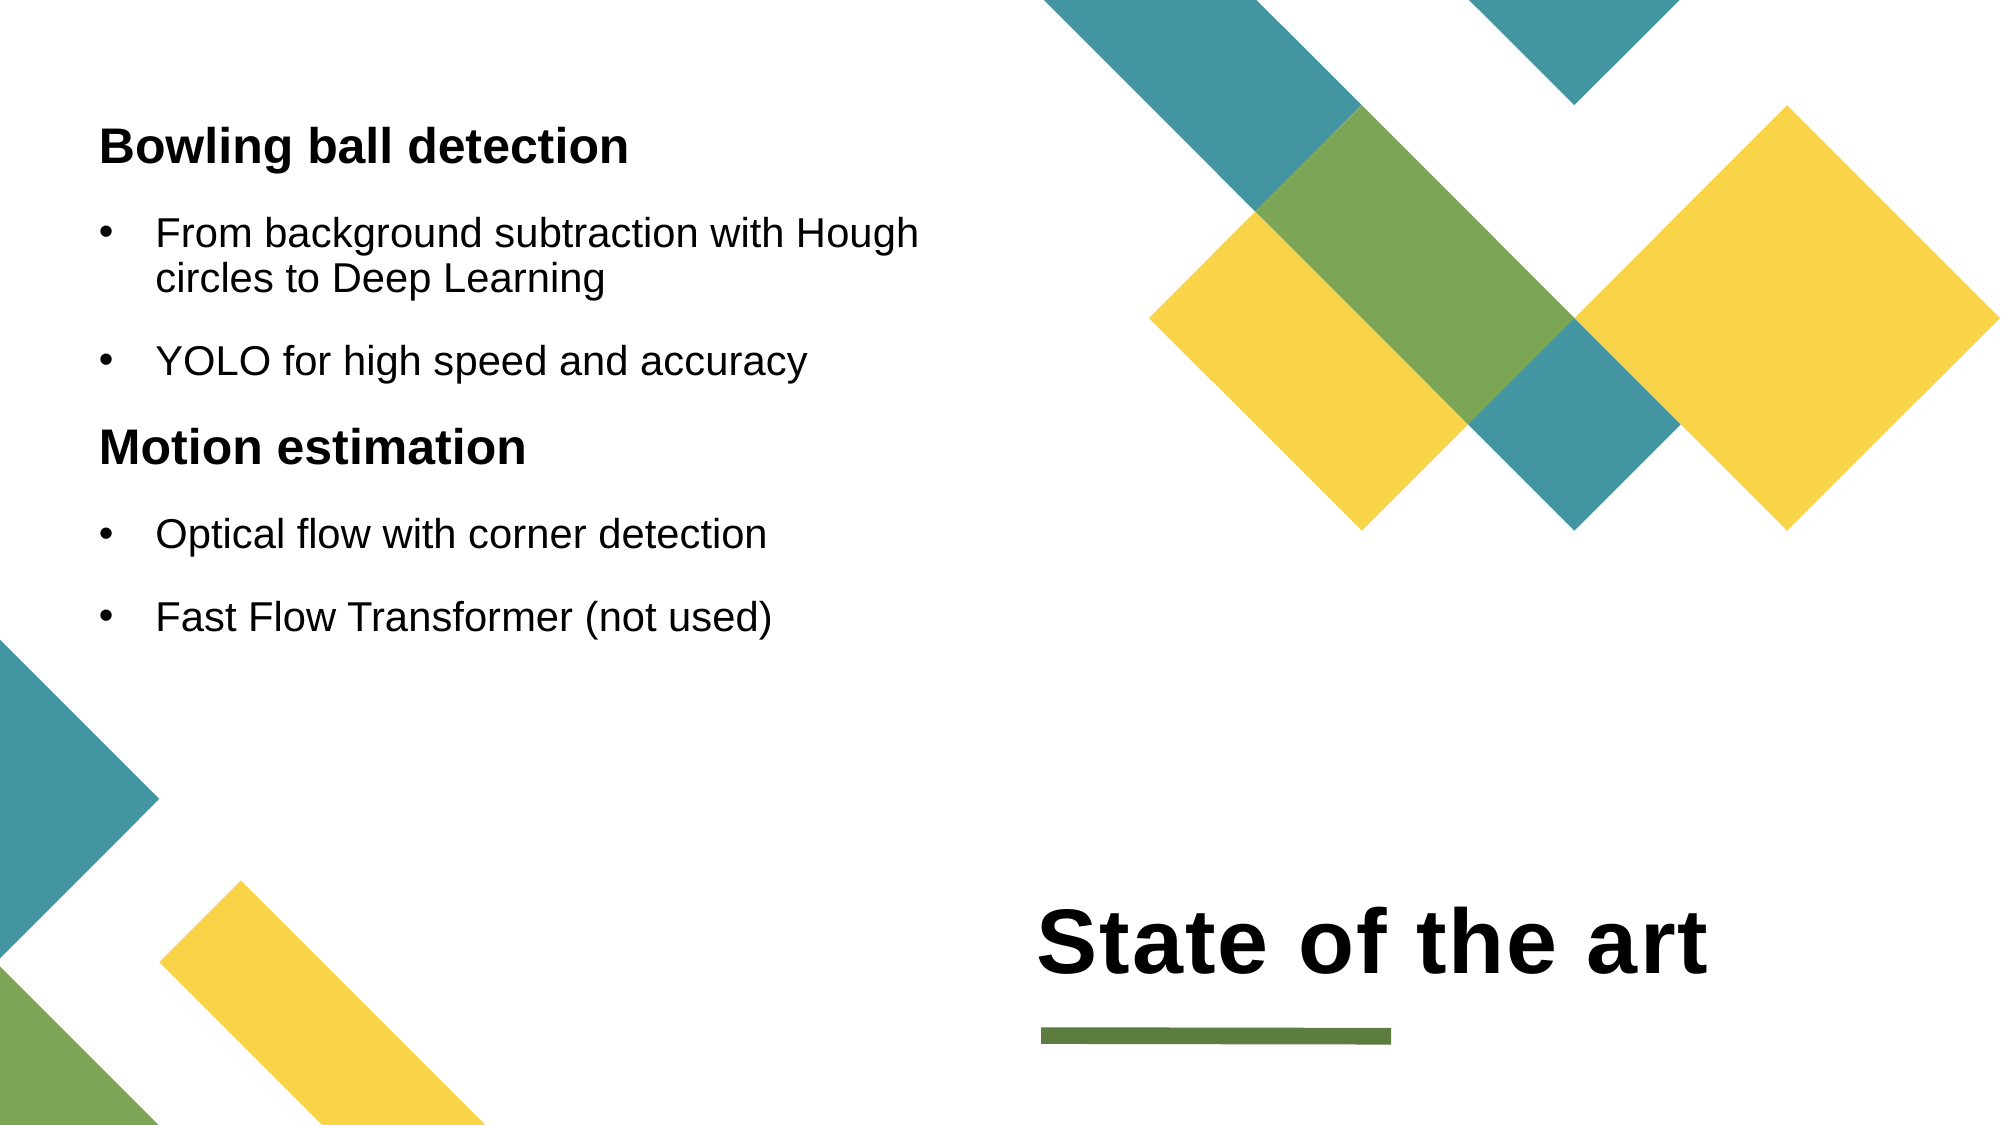

Bowling ball detection
From background subtraction with Hough circles to Deep Learning
YOLO for high speed and accuracy
Motion estimation
Optical flow with corner detection
Fast Flow Transformer (not used)

# State of the art